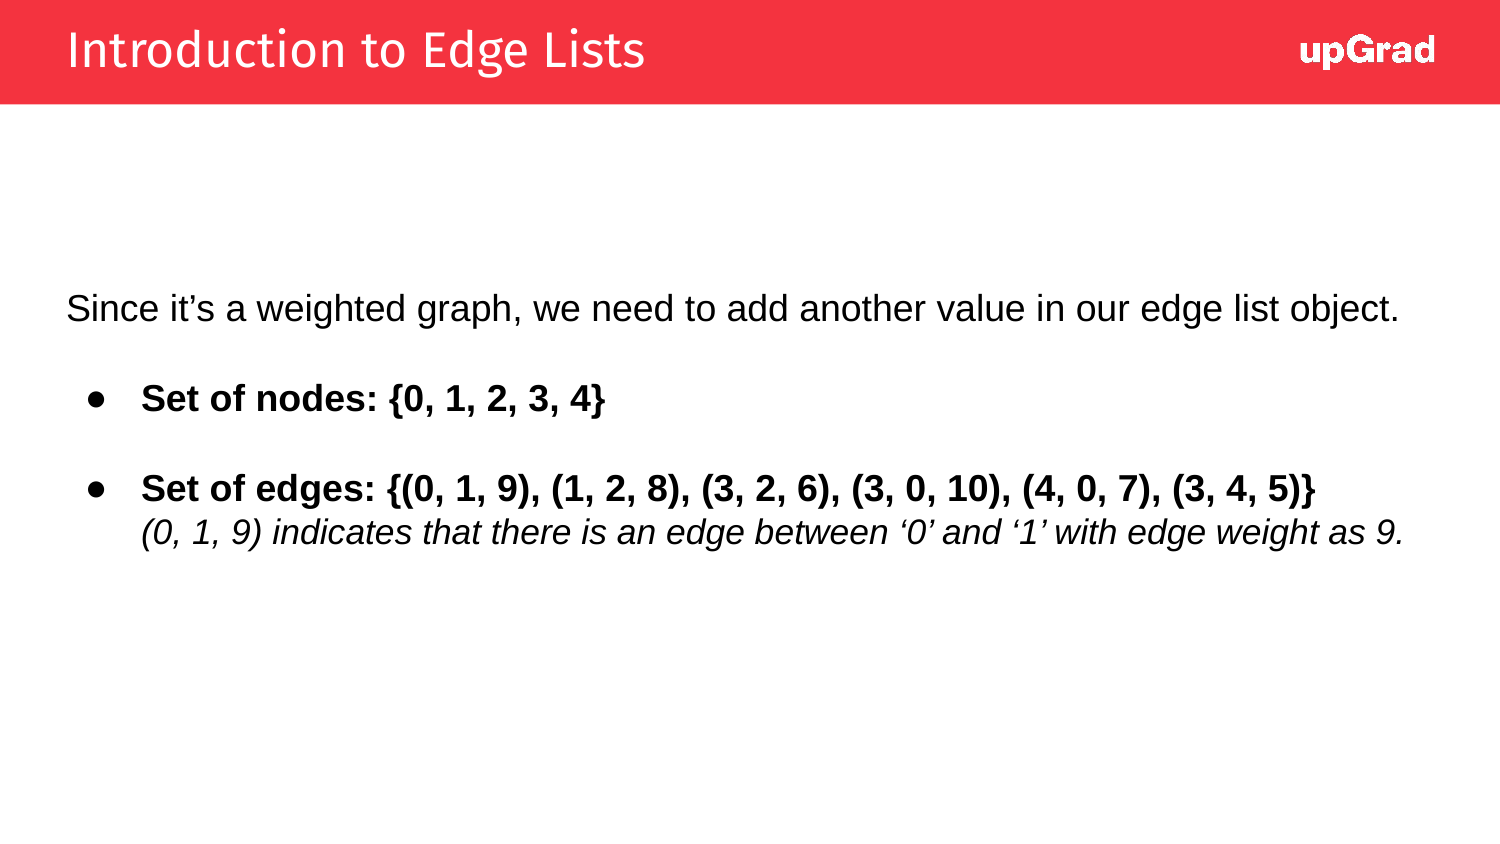

Introduction to Edge Lists

Since it’s a weighted graph, we need to add another value in our edge list object.

Set of nodes: {0, 1, 2, 3, 4}

Set of edges: {(0, 1, 9), (1, 2, 8), (3, 2, 6), (3, 0, 10), (4, 0, 7), (3, 4, 5)}
(0, 1, 9) indicates that there is an edge between ‘0’ and ‘1’ with edge weight as 9.